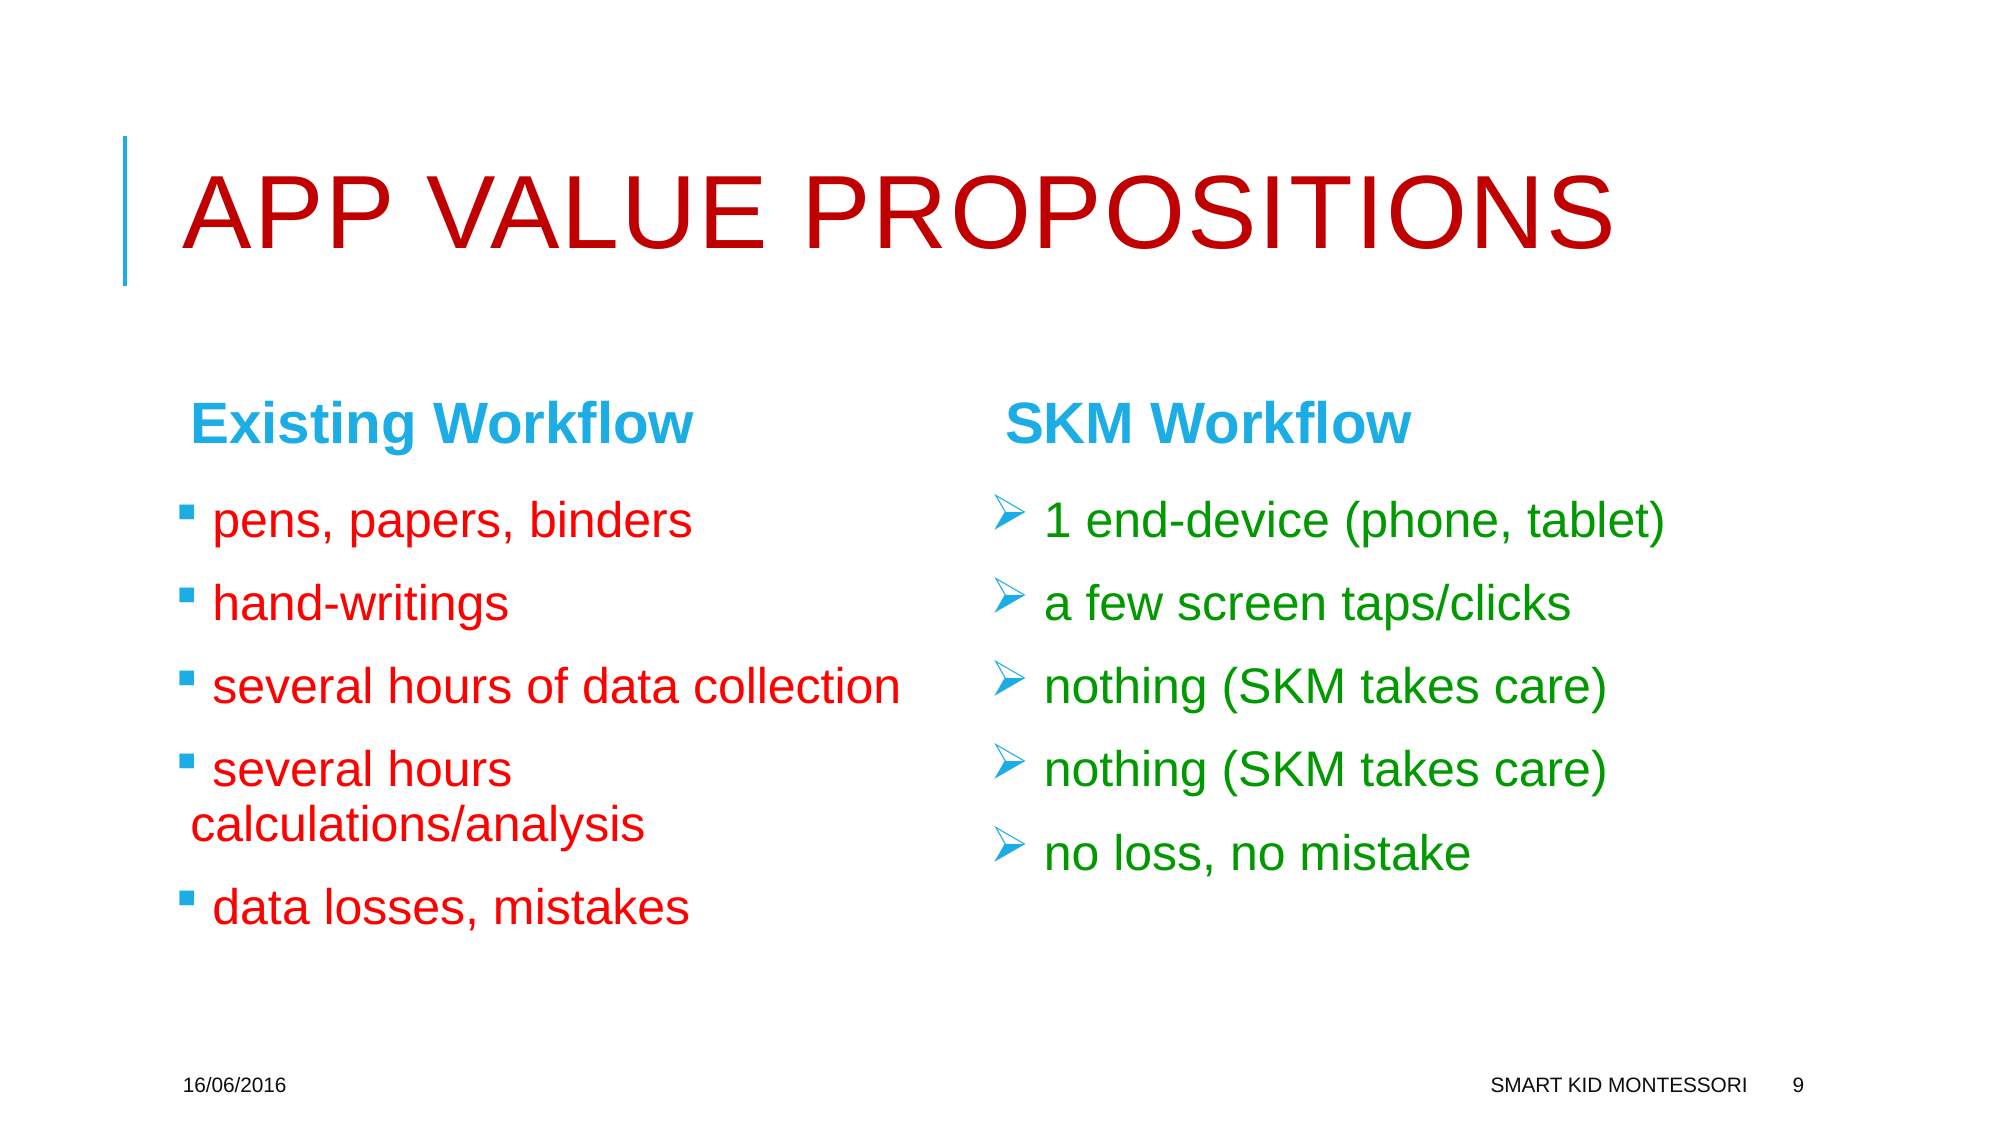

# App value propositions
Existing Workflow
SKM Workflow
 pens, papers, binders
 hand-writings
 several hours of data collection
 several hours calculations/analysis
 data losses, mistakes
 1 end-device (phone, tablet)
 a few screen taps/clicks
 nothing (SKM takes care)
 nothing (SKM takes care)
 no loss, no mistake
16/06/2016
Smart Kid Montessori
9